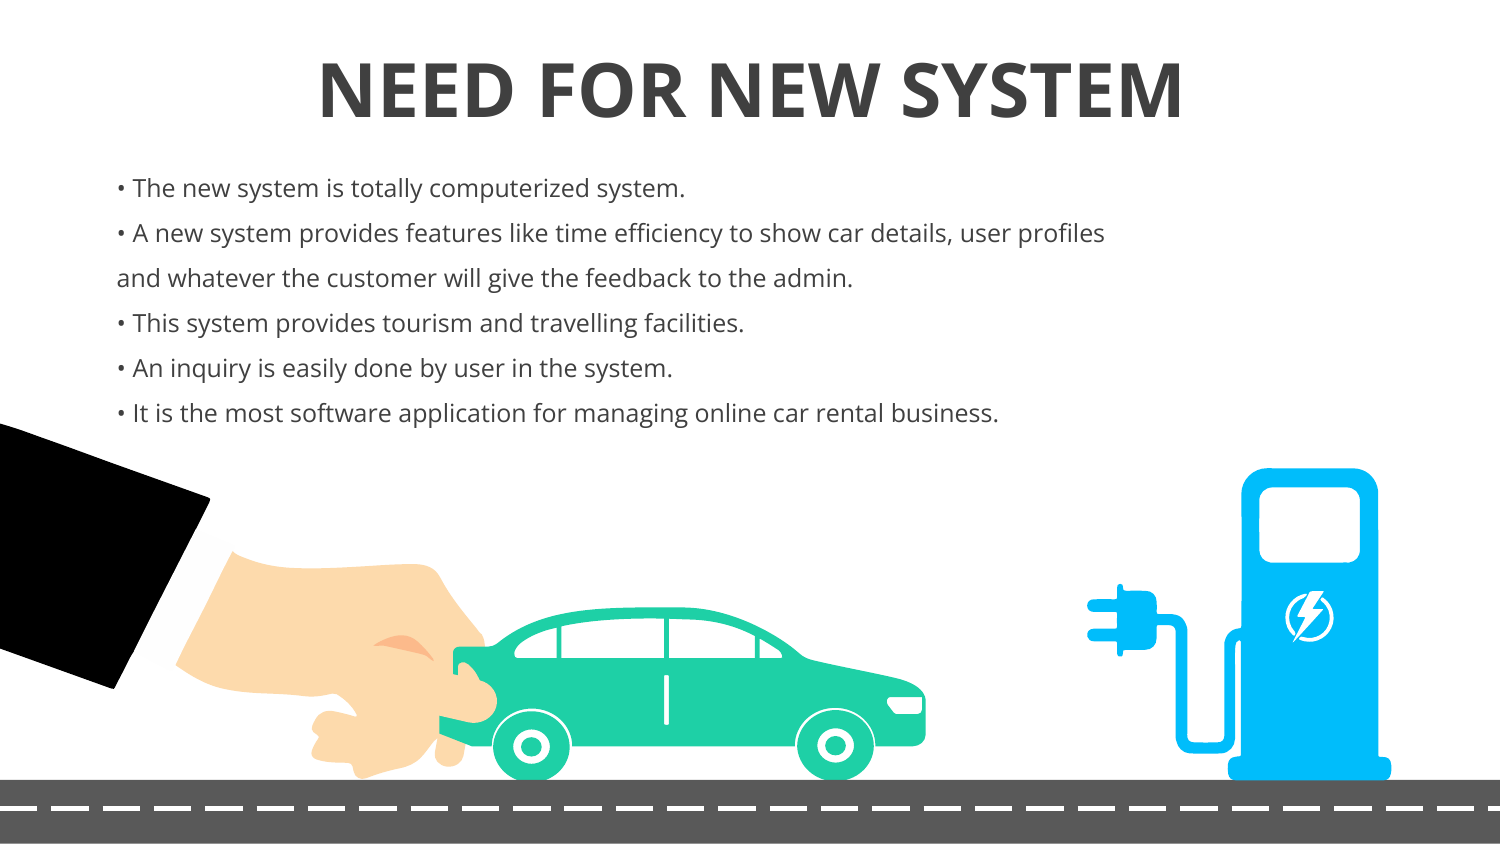

NEED FOR NEW SYSTEM
• The new system is totally computerized system.
• A new system provides features like time efficiency to show car details, user profiles
and whatever the customer will give the feedback to the admin.
• This system provides tourism and travelling facilities.
• An inquiry is easily done by user in the system.
• It is the most software application for managing online car rental business.